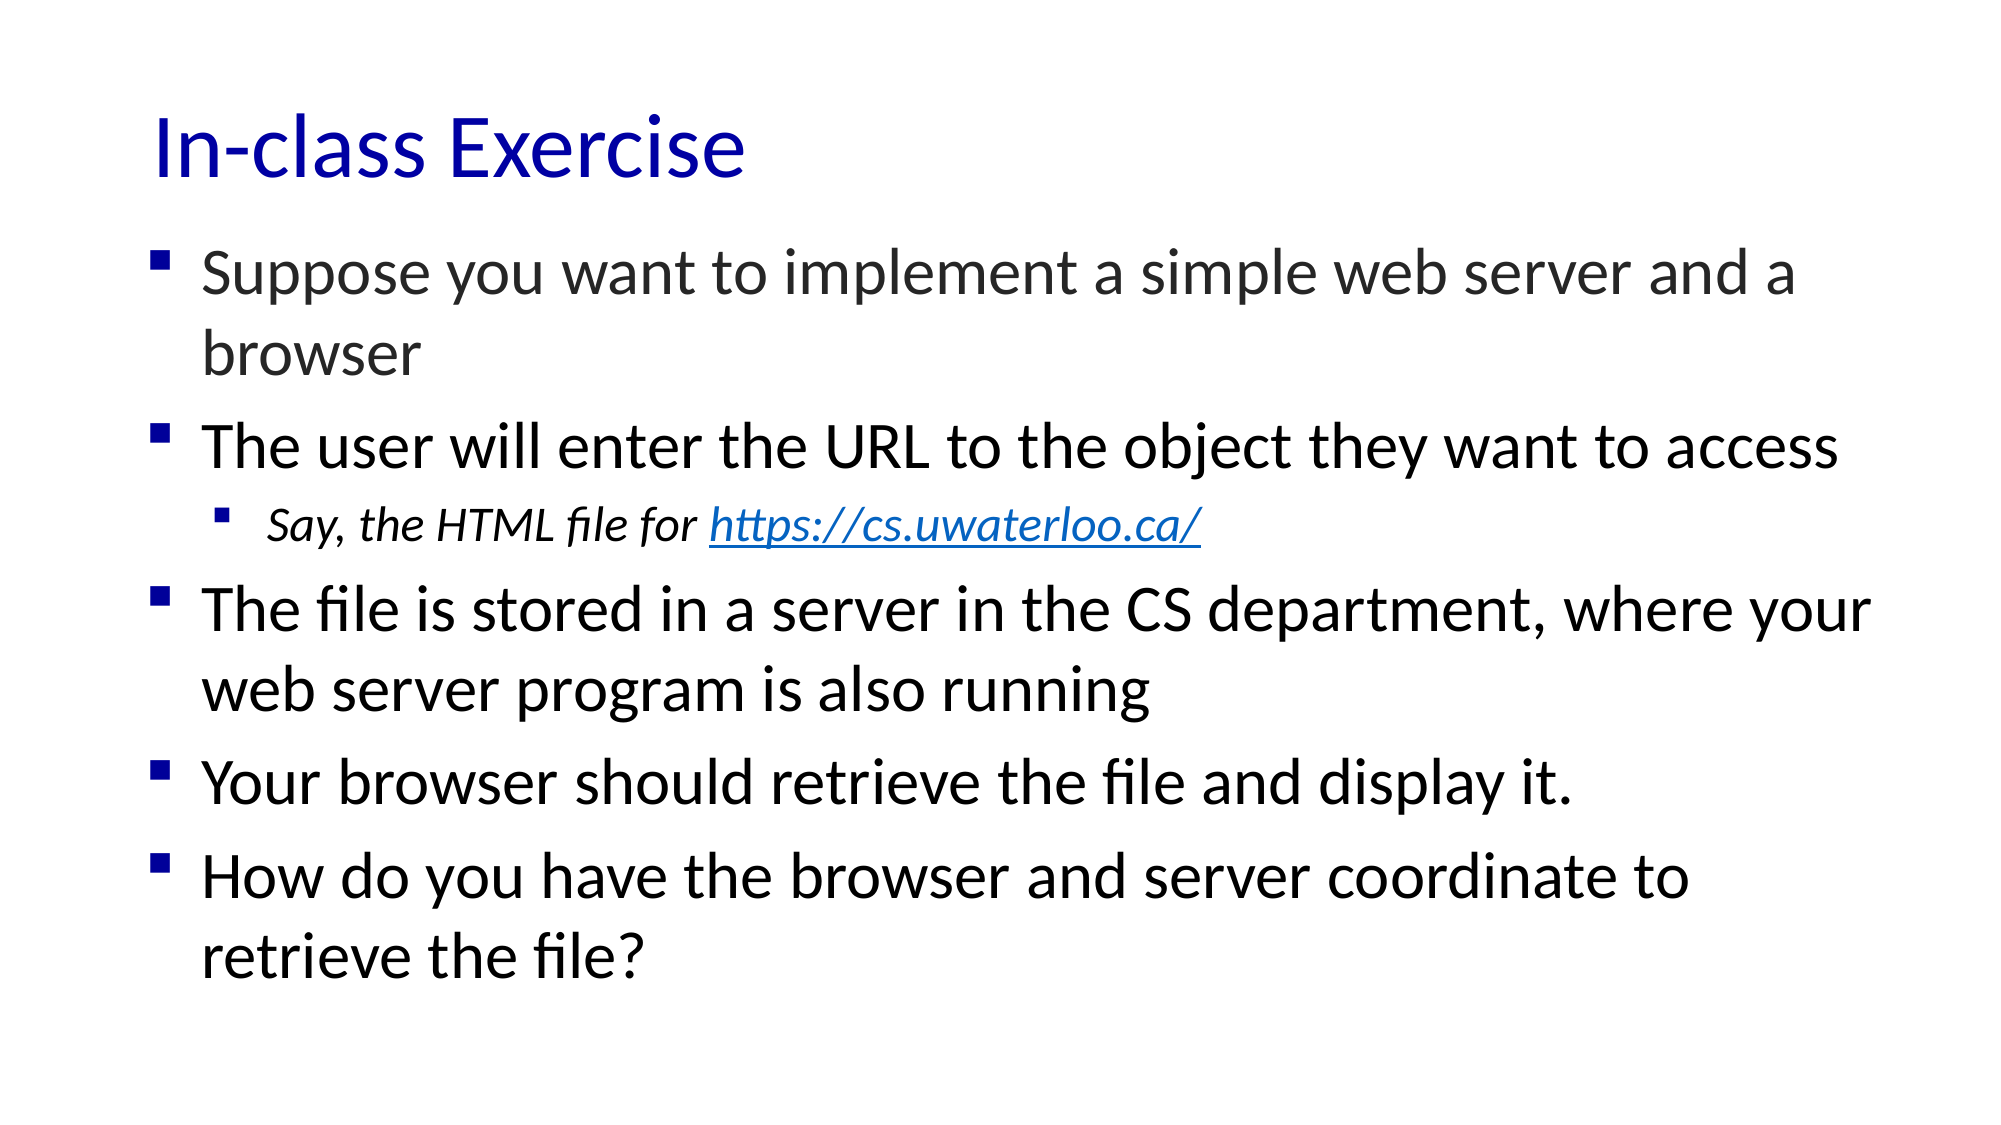

# In-class Exercise
Suppose you want to implement a simple web server and a browser
The user will enter the URL to the object they want to access
Say, the HTML file for https://cs.uwaterloo.ca/
The file is stored in a server in the CS department, where your web server program is also running
Your browser should retrieve the file and display it.
How do you have the browser and server coordinate to retrieve the file?